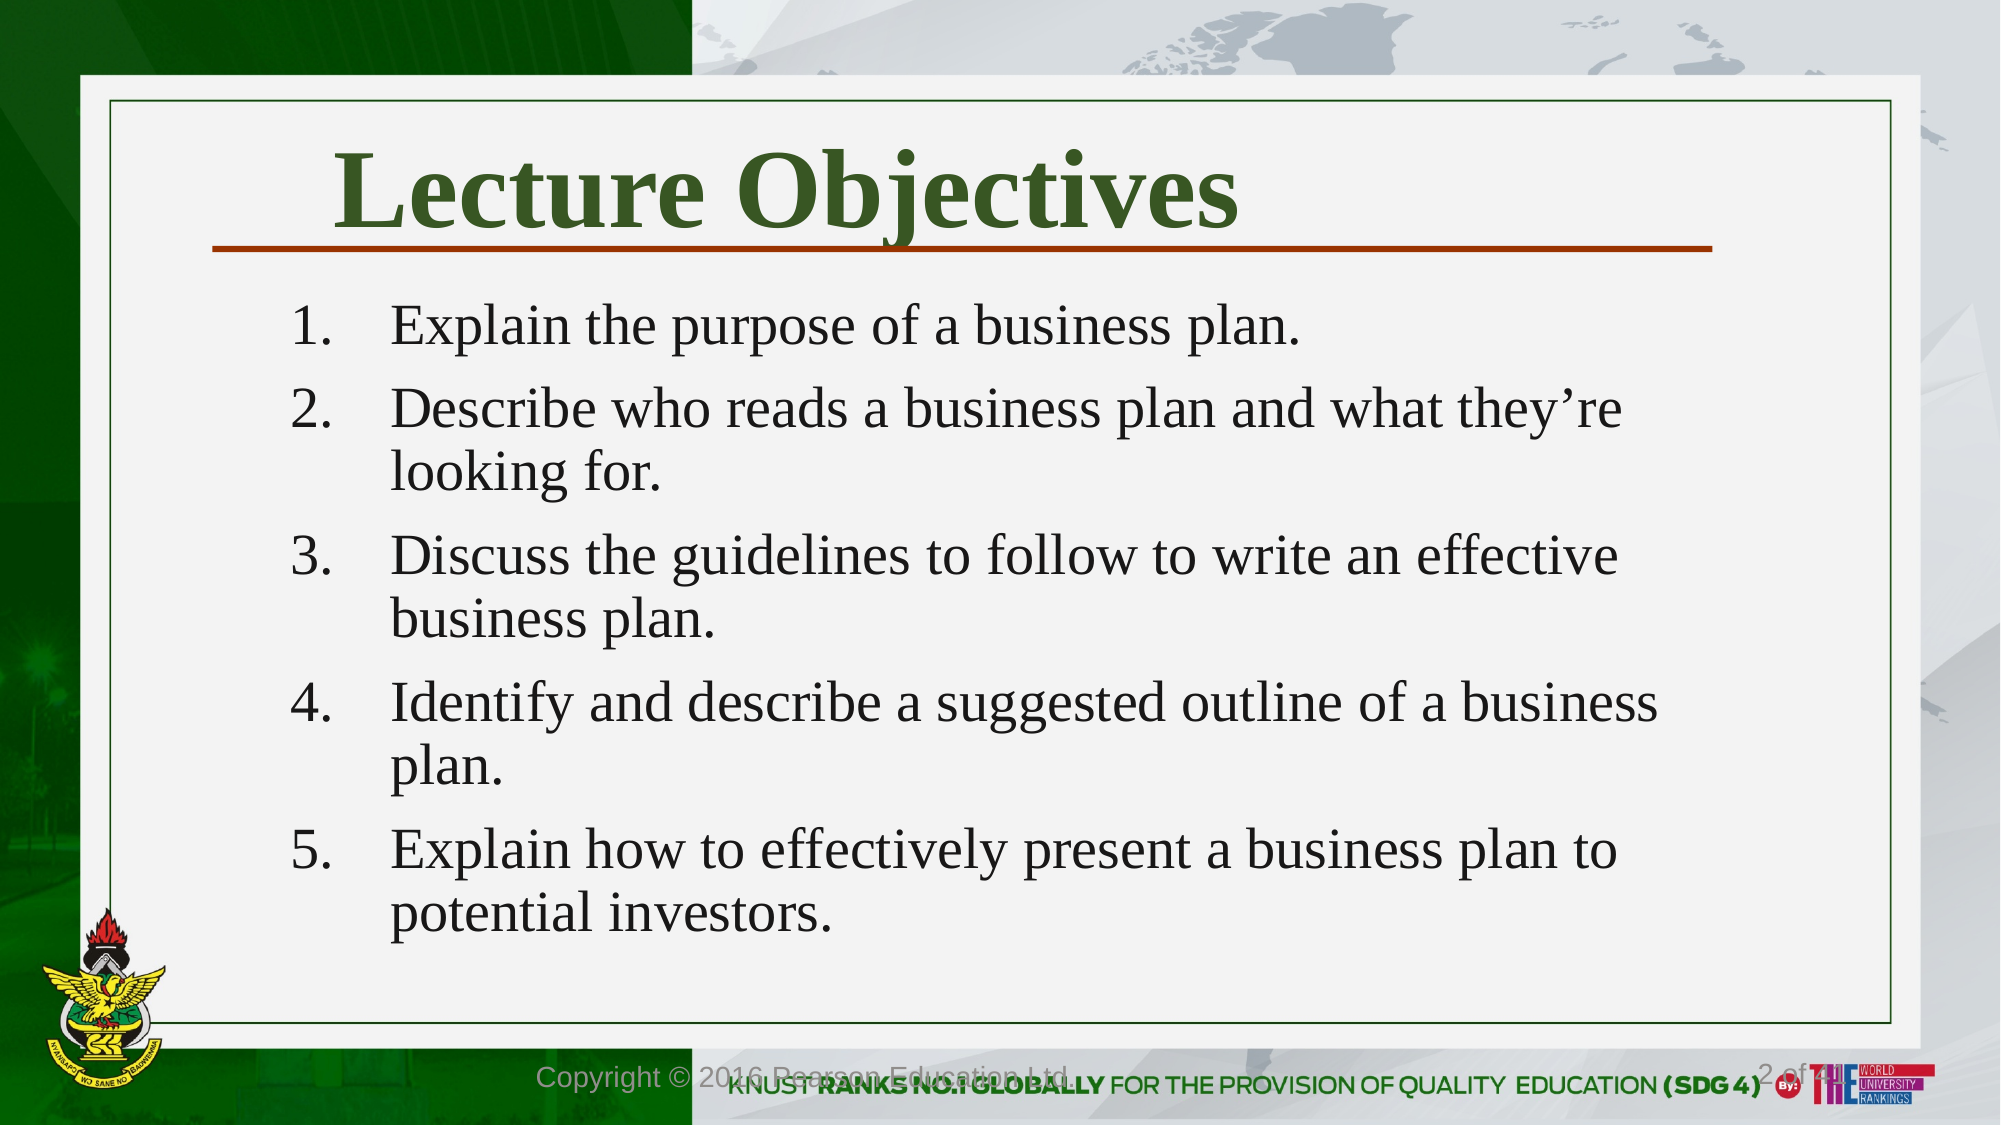

# Lecture Objectives

Explain the purpose of a business plan.
Describe who reads a business plan and what they’re looking for.
Discuss the guidelines to follow to write an effective business plan.
Identify and describe a suggested outline of a business plan.
Explain how to effectively present a business plan to potential investors.
2 of 41
Copyright © 2016 Pearson Education Ltd.